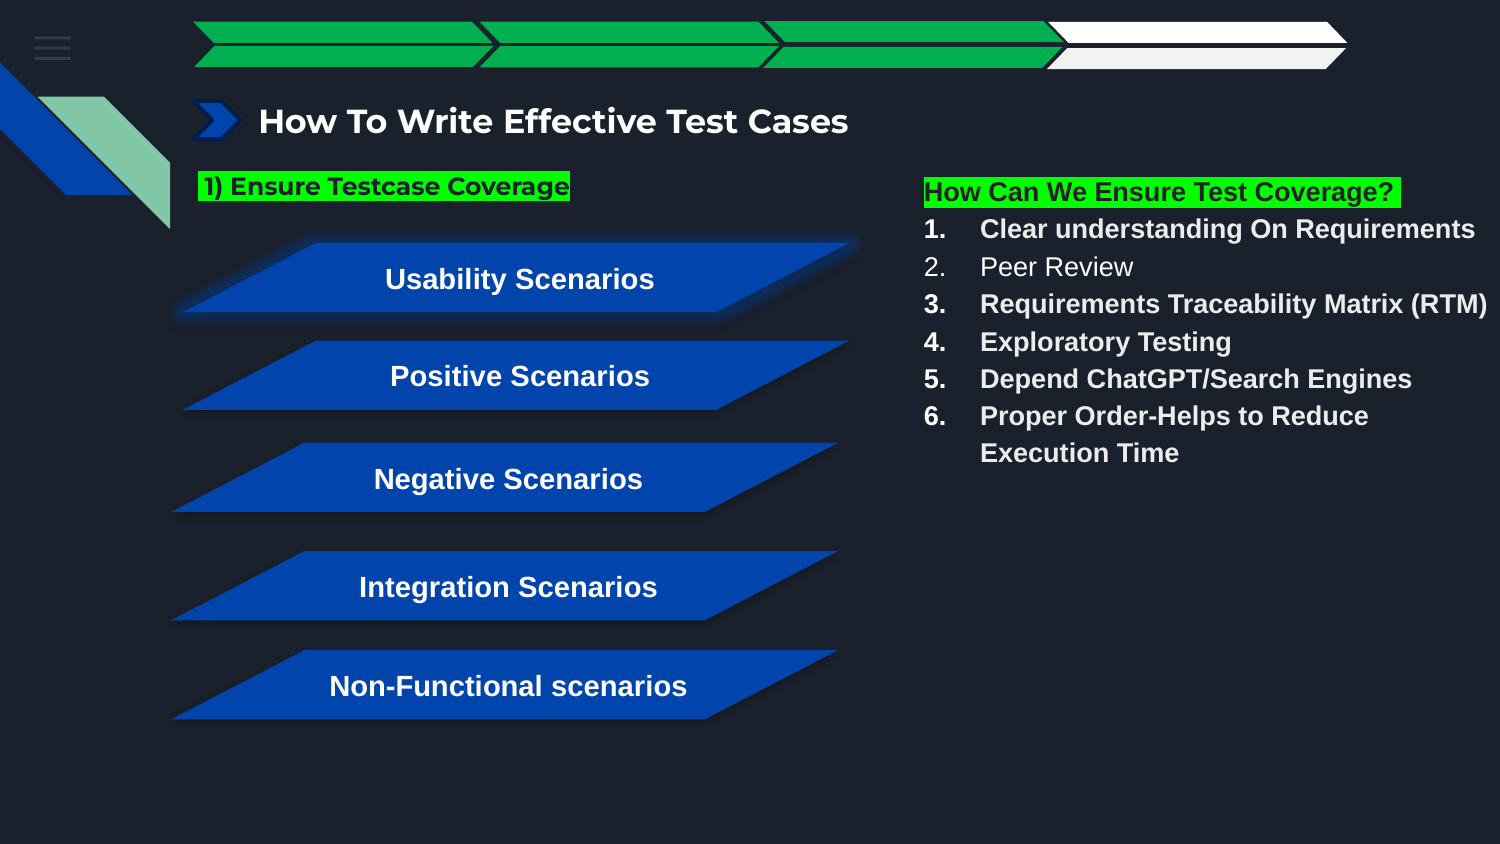

How To Write Effective Test Cases

How Can We Ensure Test Coverage?
Clear understanding On Requirements
Peer Review
Requirements Traceability Matrix (RTM)
Exploratory Testing
Depend ChatGPT/Search Engines
Proper Order-Helps to Reduce Execution Time
# 1) Ensure Testcase Coverage
 Usability Scenarios
 Positive Scenarios
 Negative Scenarios
 Integration Scenarios
 Non-Functional scenarios